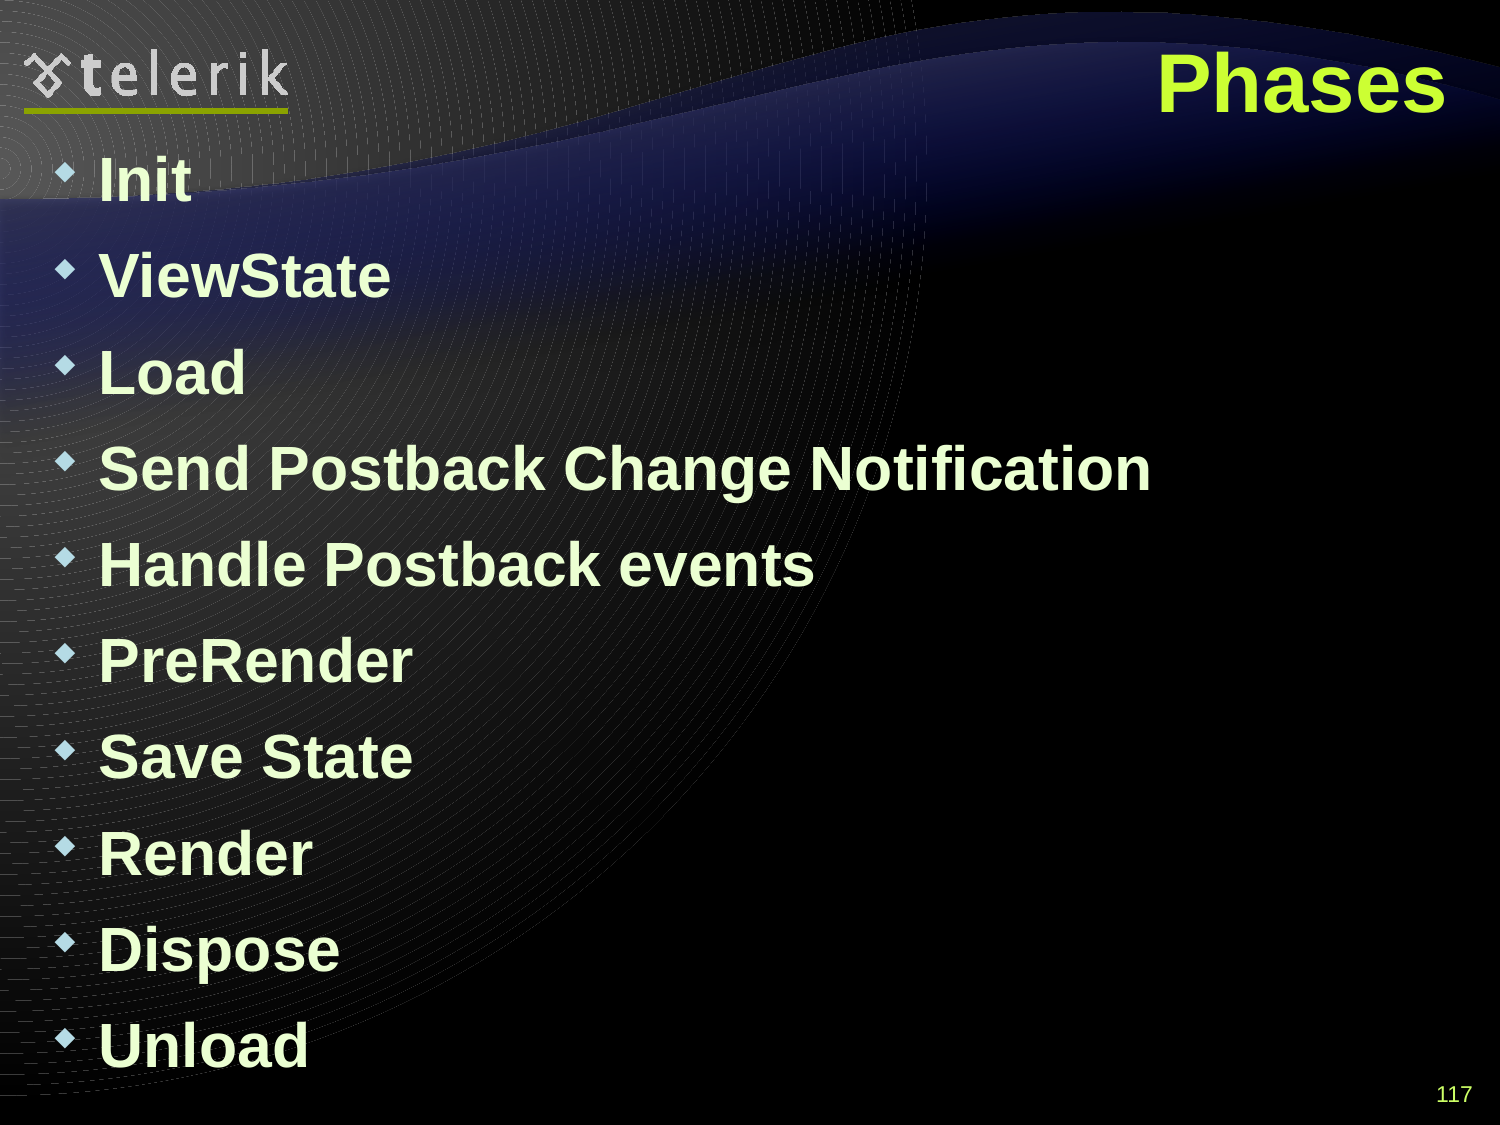

# Phases
Init
ViewState
Load
Send Postback Change Notification
Handle Postback events
PreRender
Save State
Render
Dispose
Unload
117